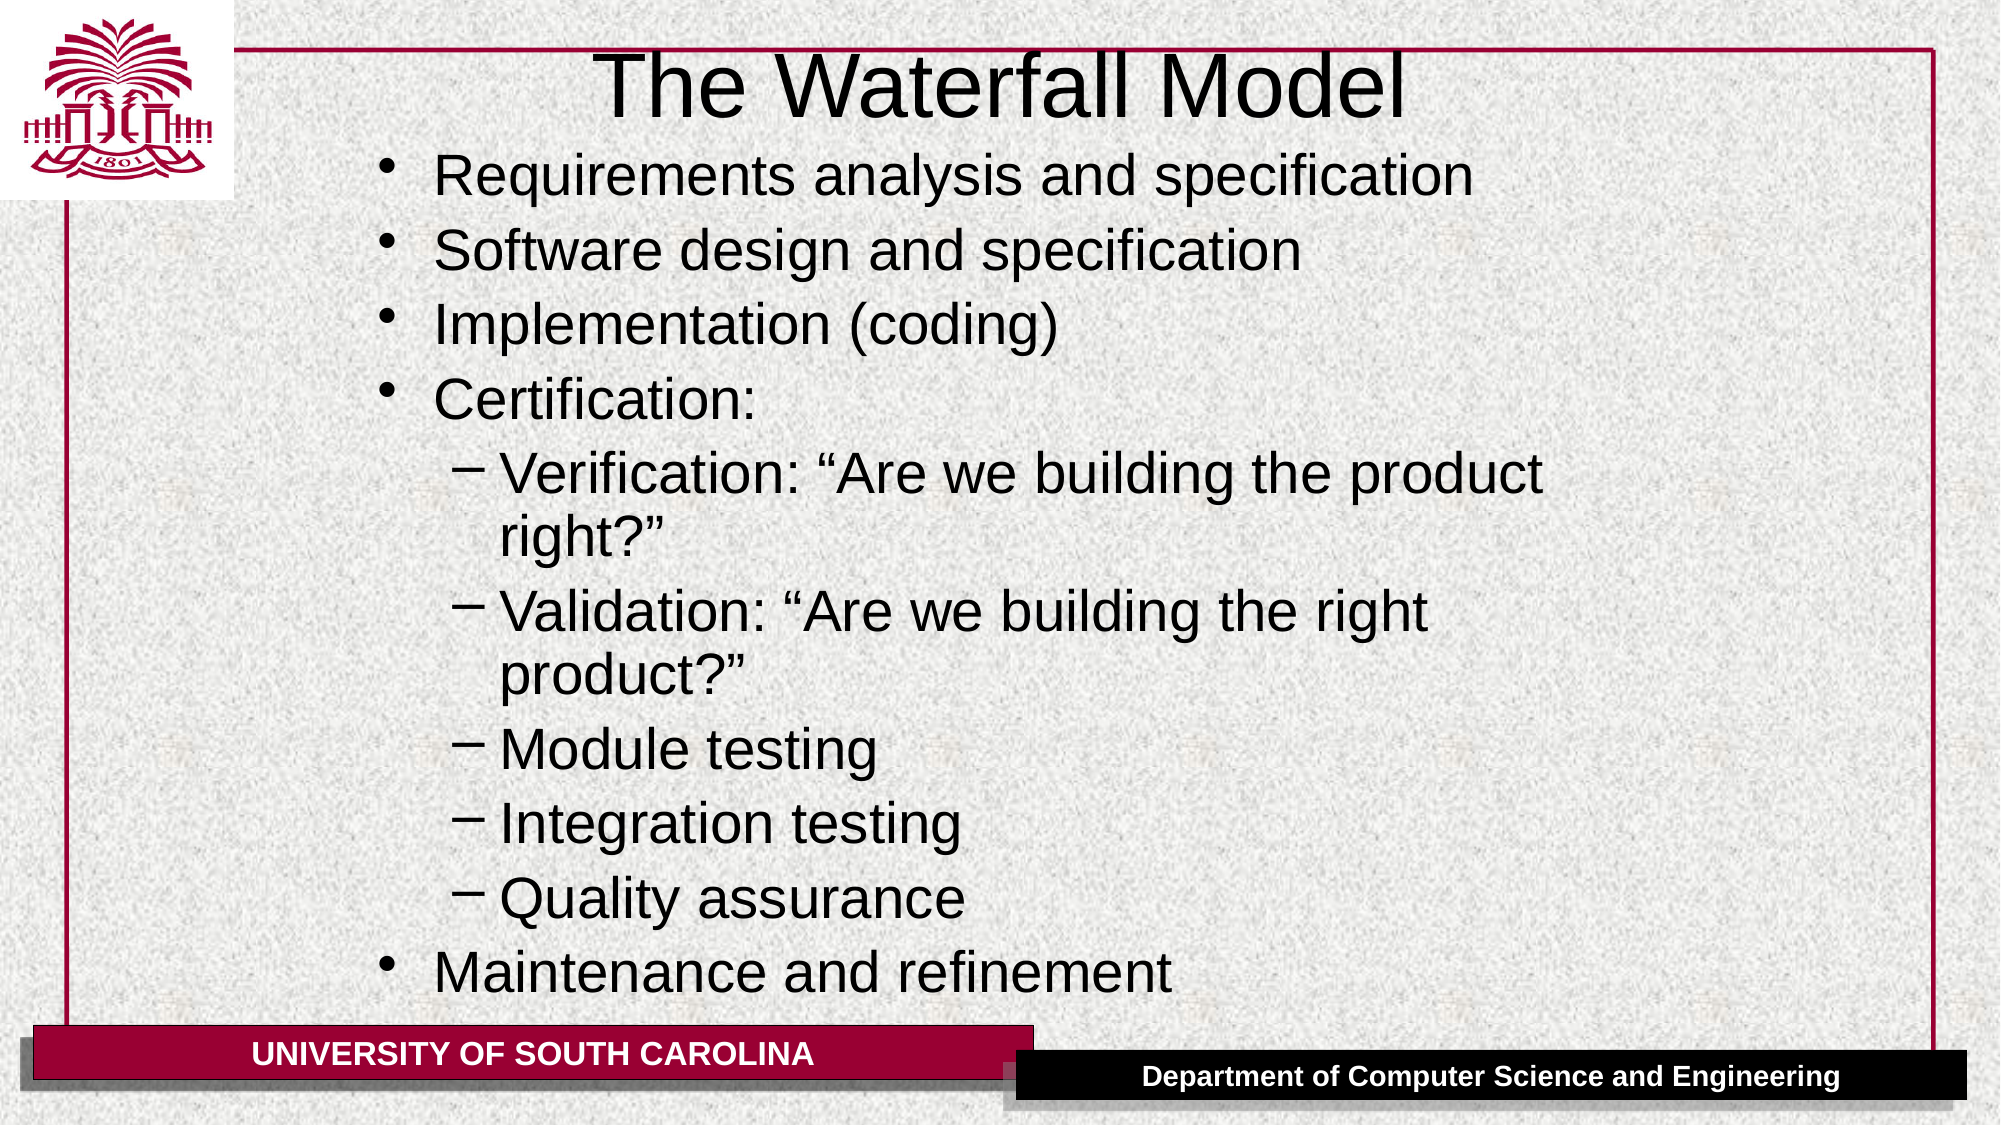

# The Waterfall Model
Requirements analysis and specification
Software design and specification
Implementation (coding)
Certification:
Verification: “Are we building the product right?”
Validation: “Are we building the right product?”
Module testing
Integration testing
Quality assurance
Maintenance and refinement